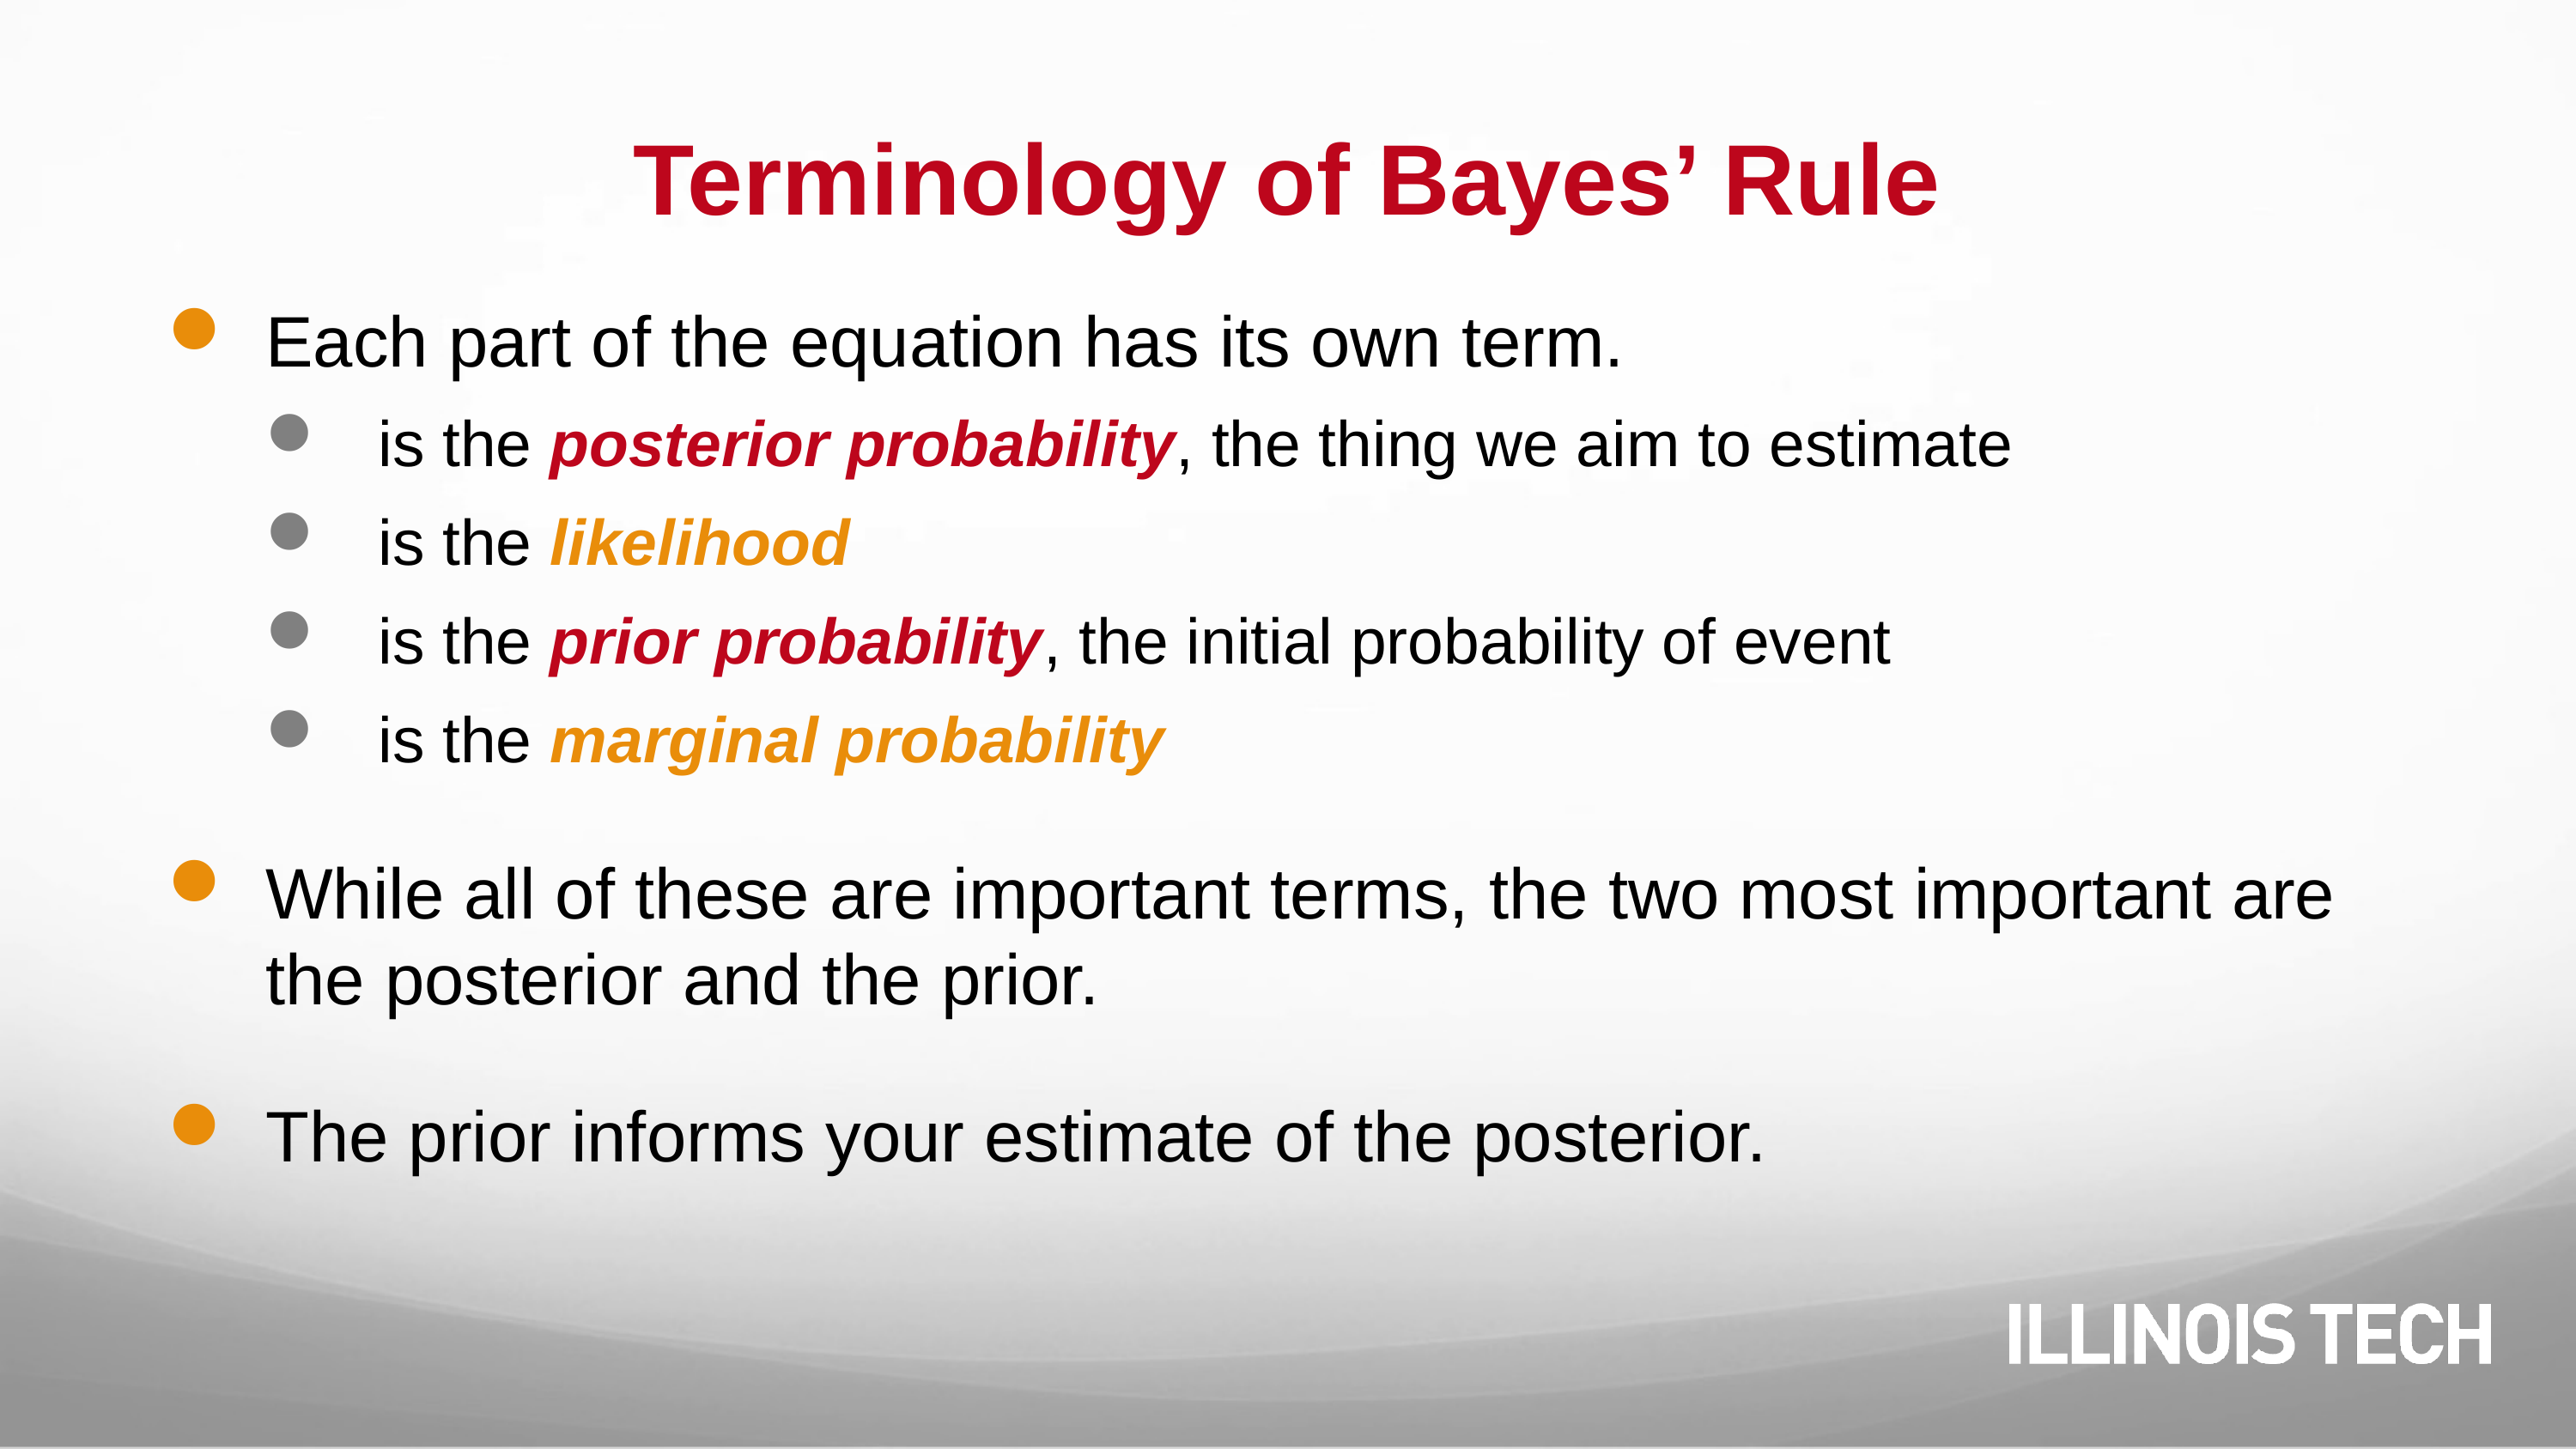

# Terminology of Bayes’ Rule
Each part of the equation has its own term.
 is the posterior probability, the thing we aim to estimate
 is the likelihood
 is the prior probability, the initial probability of event
 is the marginal probability
While all of these are important terms, the two most important are the posterior and the prior.
The prior informs your estimate of the posterior.